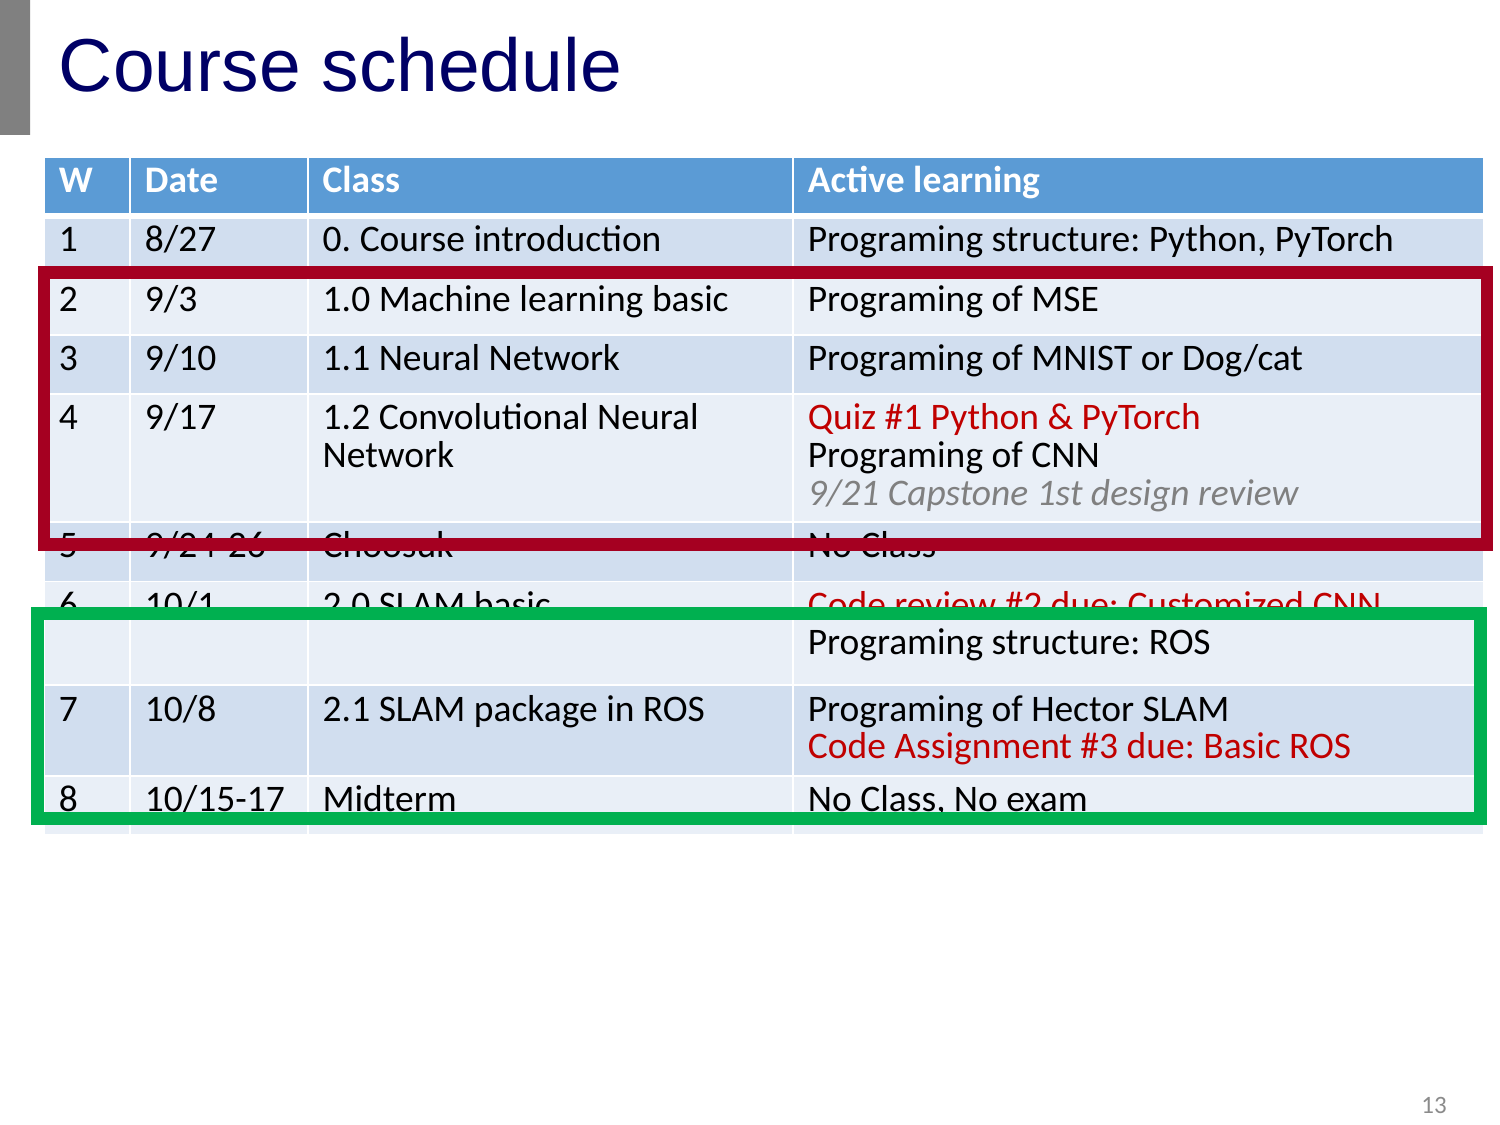

# Course schedule
| W | Date | Class | Active learning |
| --- | --- | --- | --- |
| 1 | 8/27 | 0. Course introduction | Programing structure: Python, PyTorch |
| 2 | 9/3 | 1.0 Machine learning basic | Programing of MSE |
| 3 | 9/10 | 1.1 Neural Network | Programing of MNIST or Dog/cat |
| 4 | 9/17 | 1.2 Convolutional Neural Network | Quiz #1 Python & PyTorch Programing of CNN 9/21 Capstone 1st design review |
| 5 | 9/24-26 | Choosuk | No Class |
| 6 | 10/1 | 2.0 SLAM basic | Code review #2 due: Customized CNN Programing structure: ROS |
| 7 | 10/8 | 2.1 SLAM package in ROS | Programing of Hector SLAM Code Assignment #3 due: Basic ROS |
| 8 | 10/15-17 | Midterm | No Class, No exam |

13